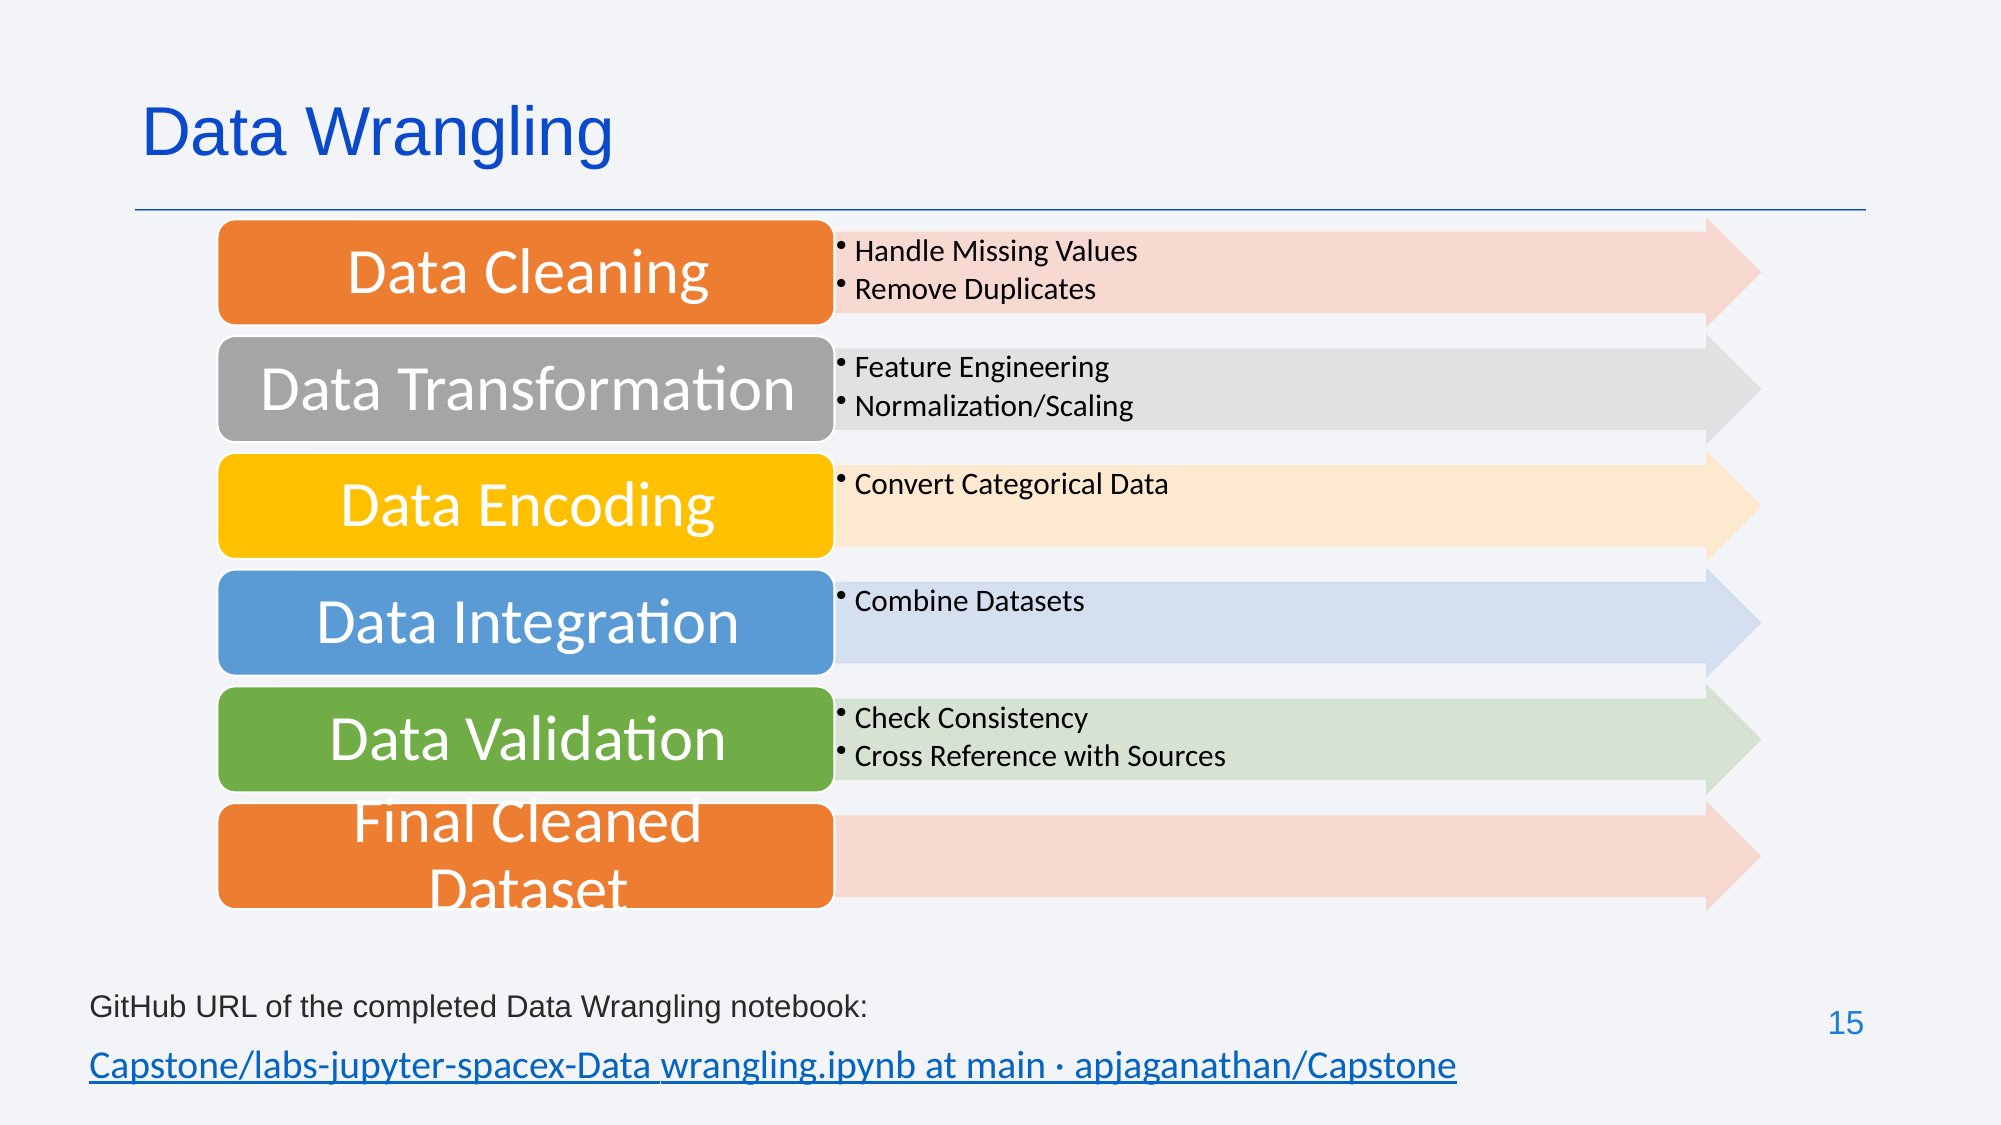

Data Wrangling
Handle Missing Values
Remove Duplicates
Data Cleaning
Feature Engineering
Normalization/Scaling
Data Transformation
Convert Categorical Data
Data Encoding
Combine Datasets
Data Integration
Check Consistency
Cross Reference with Sources
Data Validation
Final Cleaned Dataset
GitHub URL of the completed Data Wrangling notebook:
Capstone/labs-jupyter-spacex-Data wrangling.ipynb at main · apjaganathan/Capstone
15